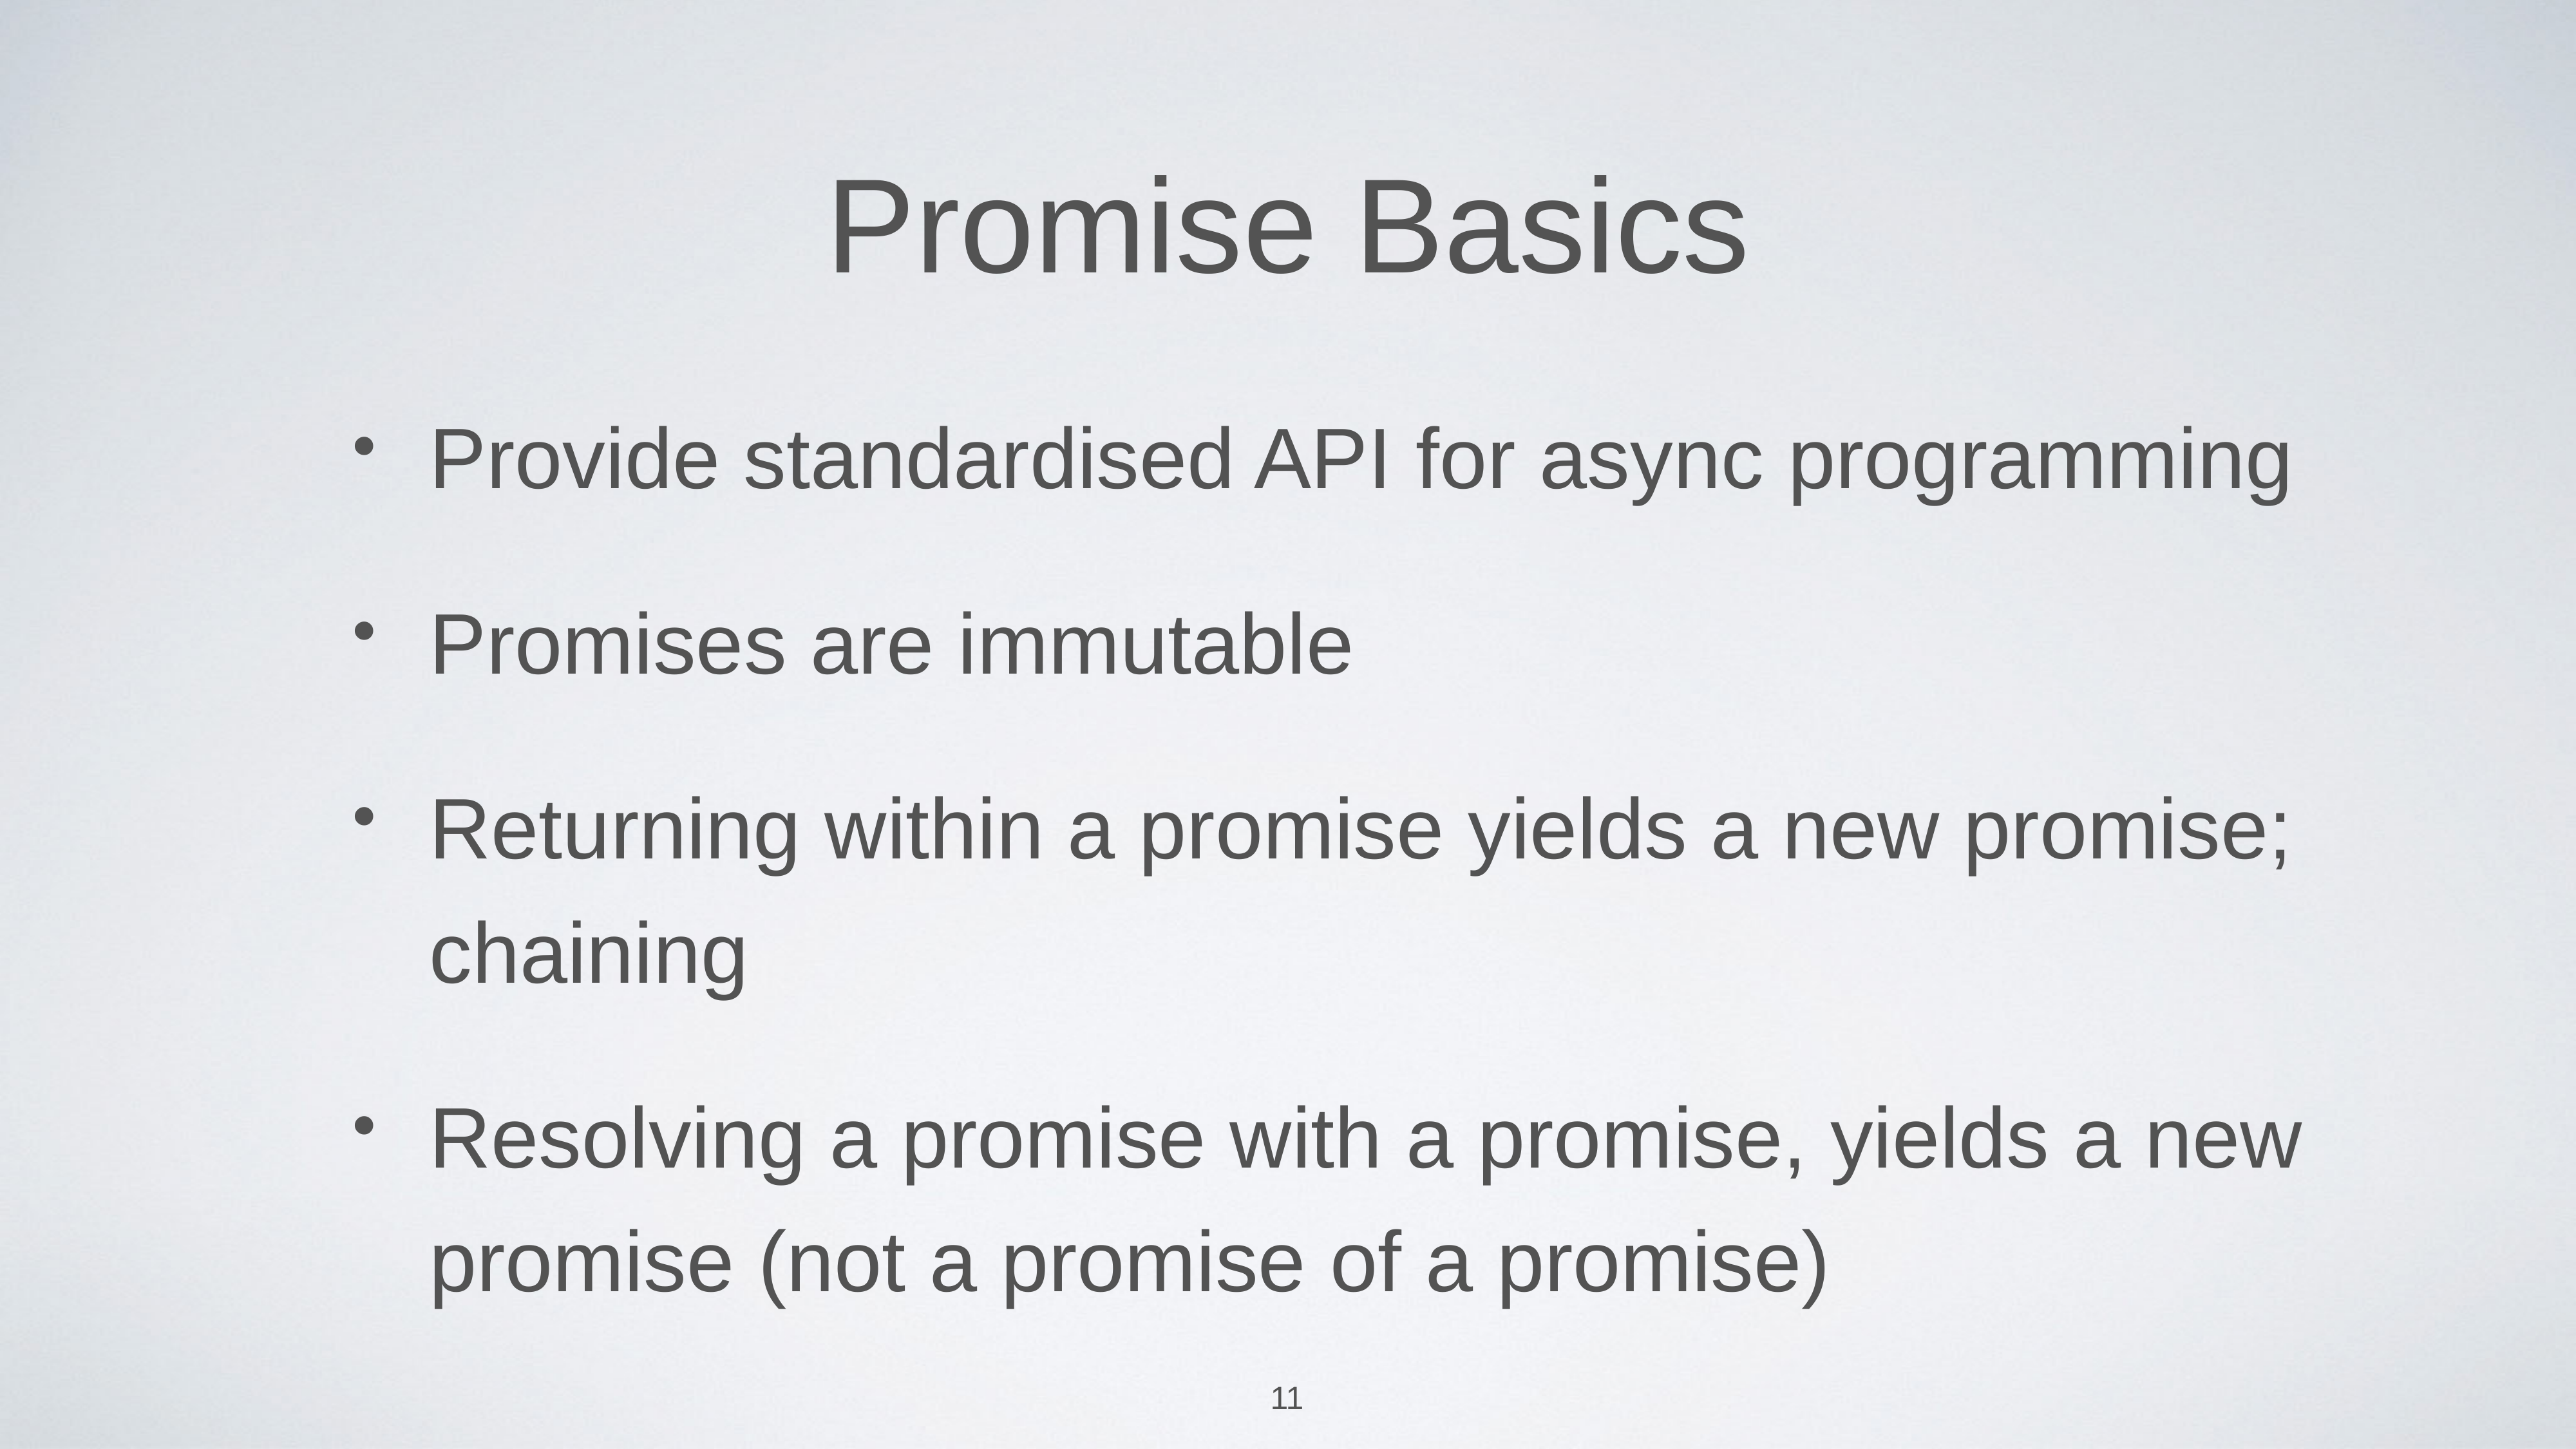

# Promise Basics
Provide standardised API for async programming
Promises are immutable
Returning within a promise yields a new promise; chaining
Resolving a promise with a promise, yields a new promise (not a promise of a promise)
11